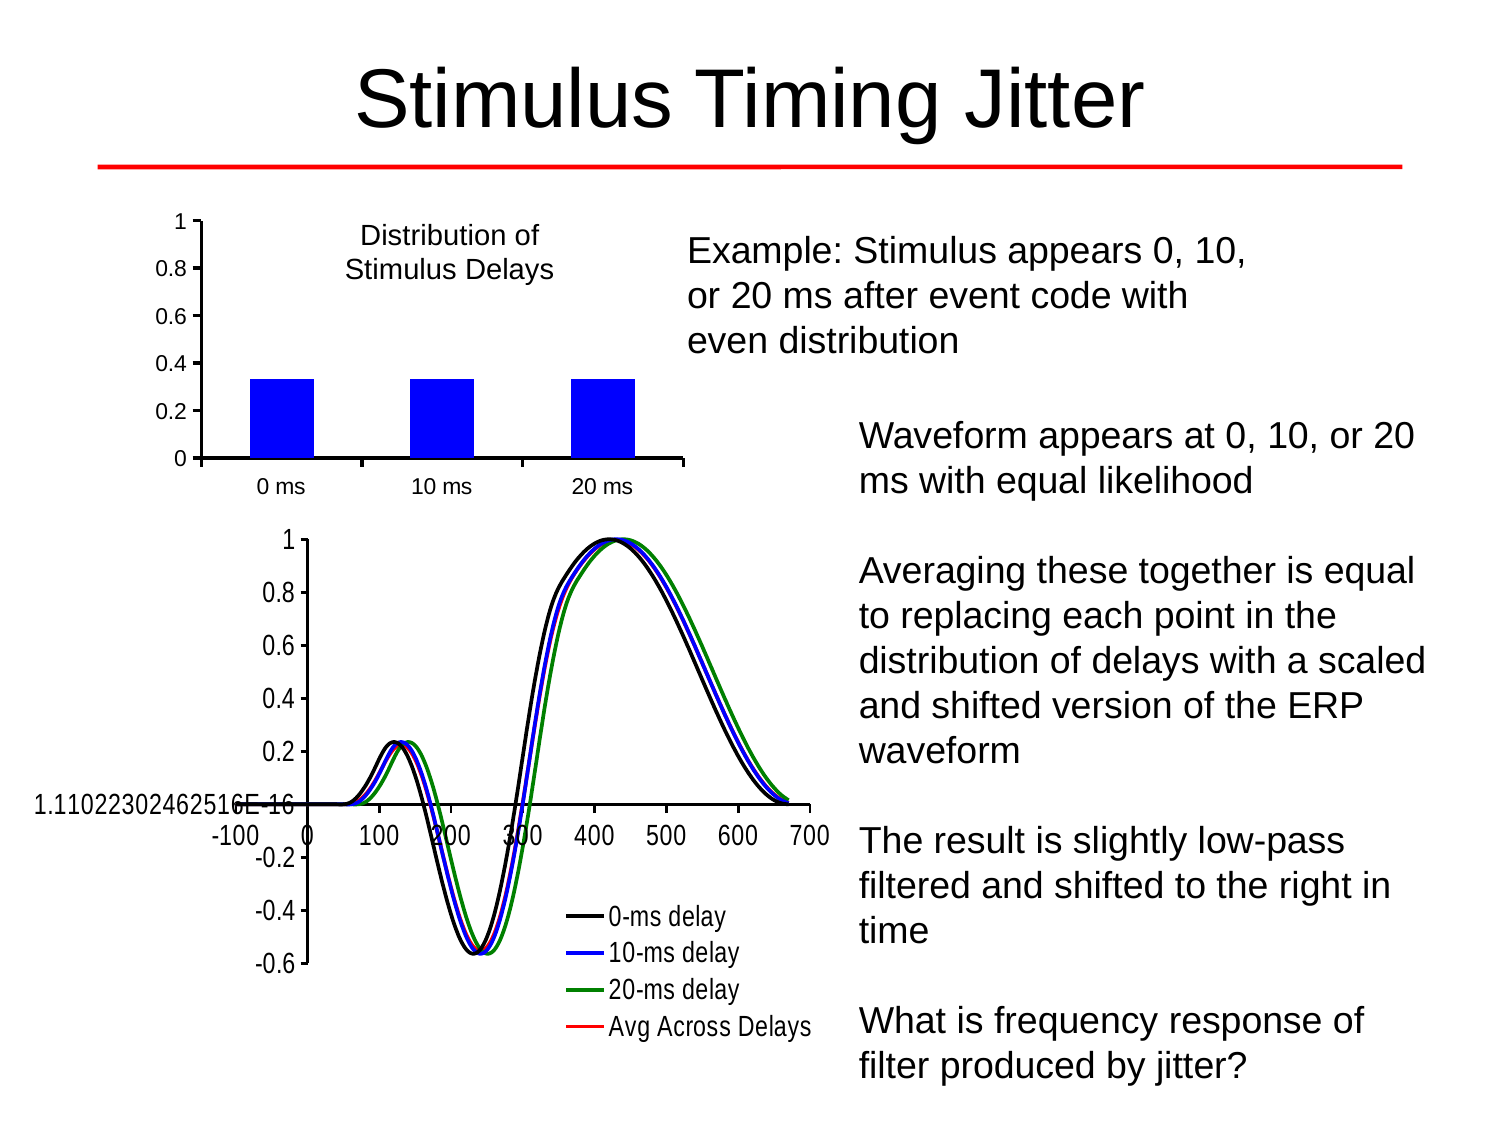

# Stimulus Timing Jitter

### Chart

| Category |  |
|---|---|
| 0 ms | 0.3333 |
| 10 ms | 0.3333 |
| 20 ms | 0.3333 |
Distribution of Stimulus Delays
Example: Stimulus appears 0, 10, or 20 ms after event code with even distribution
Waveform appears at 0, 10, or 20 ms with equal likelihood

Averaging these together is equal to replacing each point in the distribution of delays with a scaled and shifted version of the ERP waveform

The result is slightly low-pass filtered and shifted to the right in time

What is frequency response of filter produced by jitter?

### Chart

| Category | 0-ms delay | 10-ms delay | 20-ms delay | Avg Across Delays |
|---|---|---|---|---|